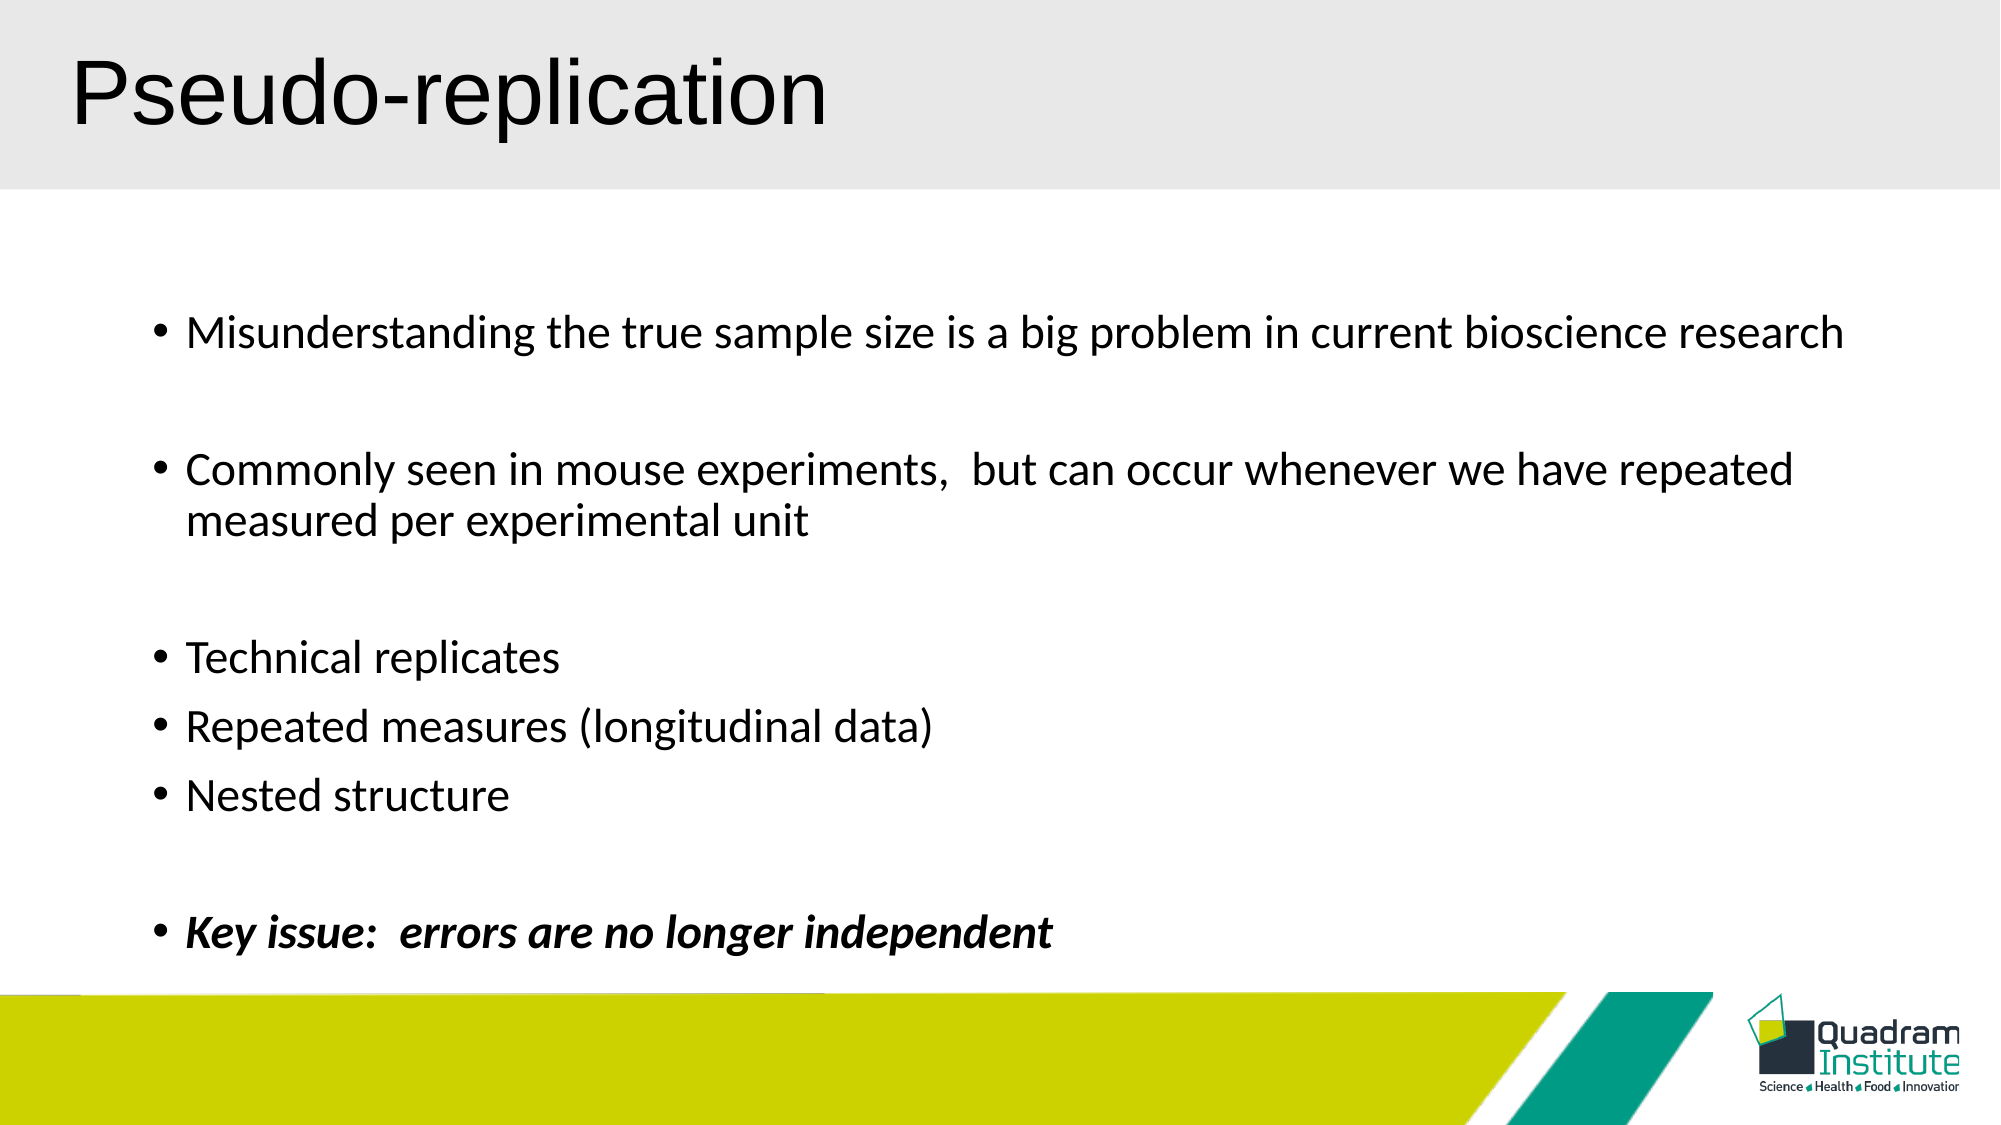

# Pseudo-replication
Misunderstanding the true sample size is a big problem in current bioscience research

Commonly seen in mouse experiments,  but can occur whenever we have repeated measured per experimental unit

Technical replicates
Repeated measures (longitudinal data)
Nested structure

Key issue:  errors are no longer independent